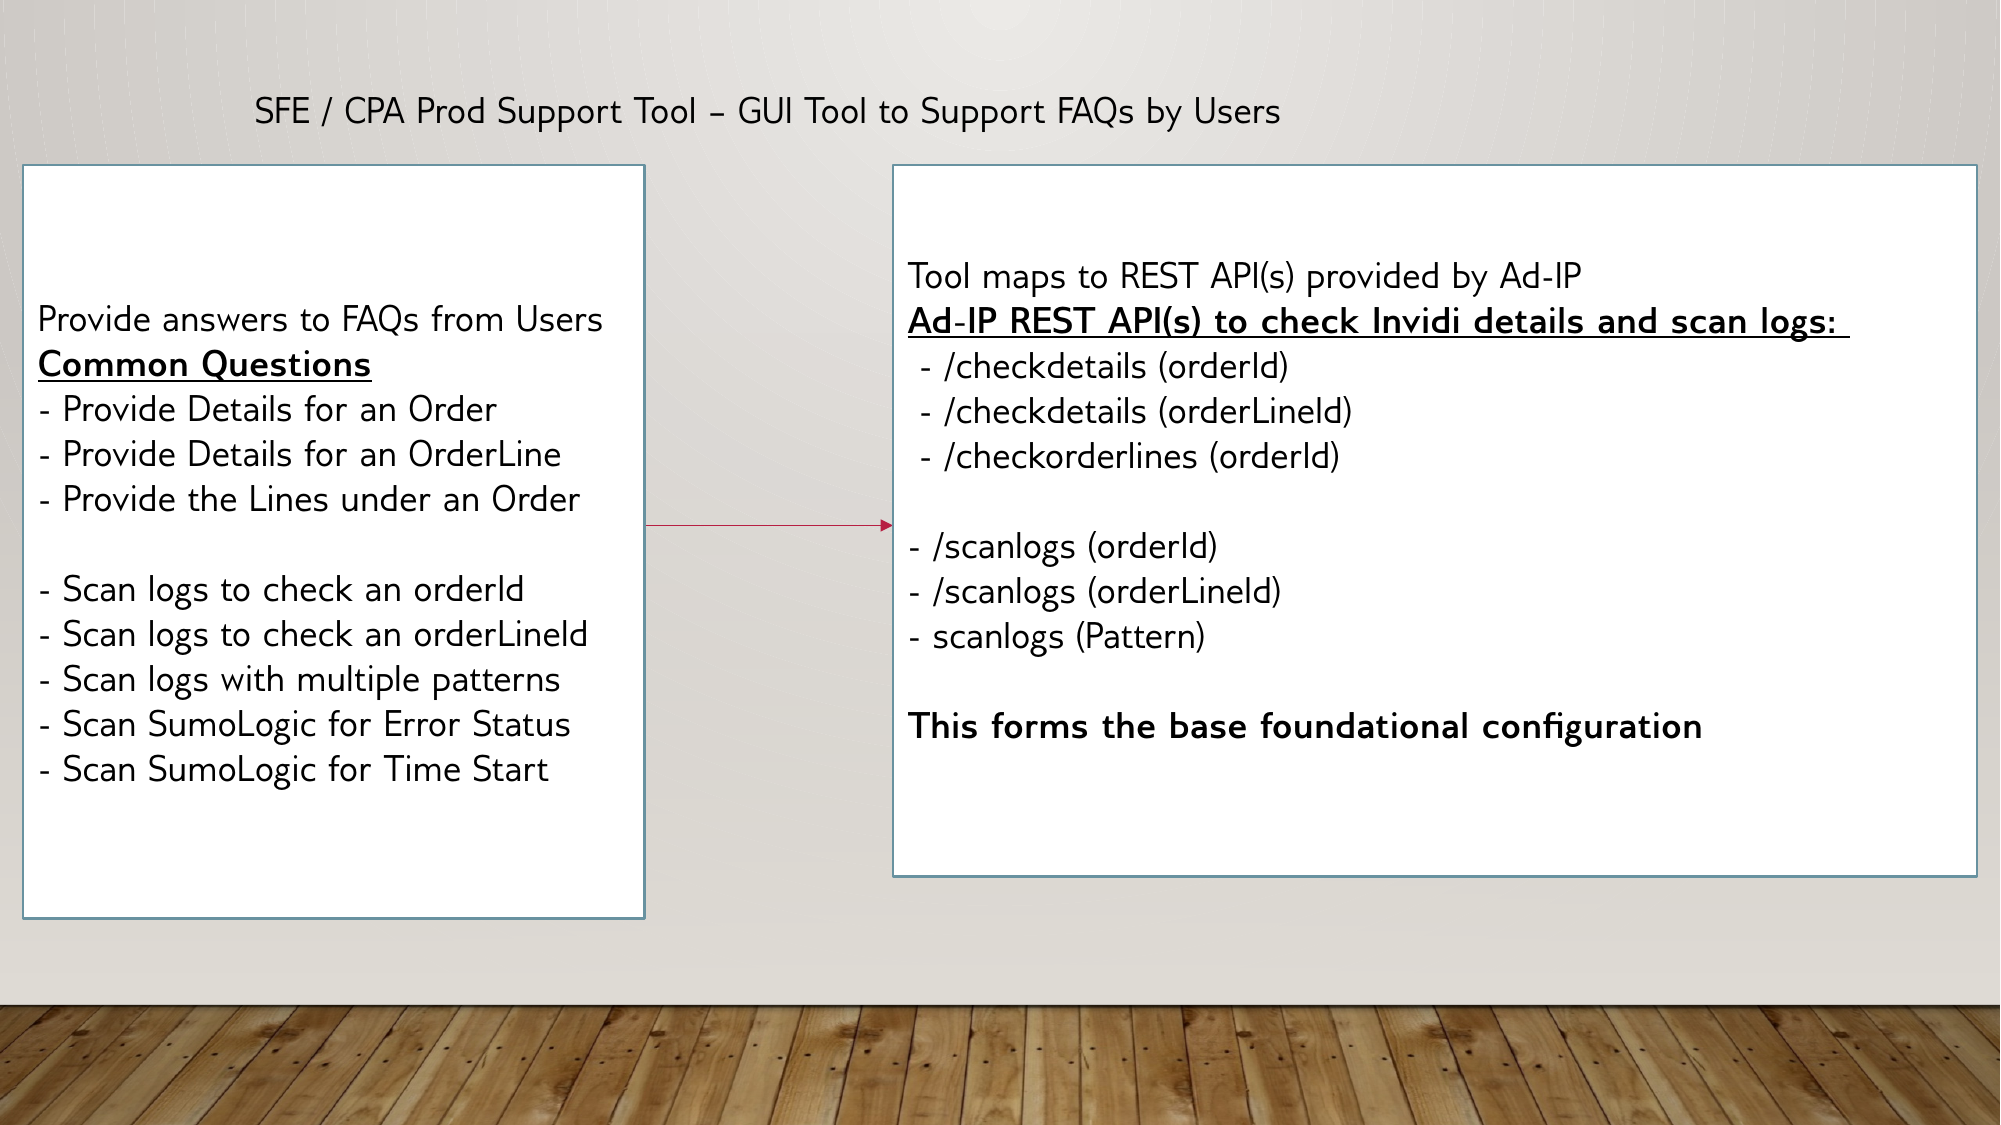

SFE / CPA Prod Support Tool – GUI Tool to Support FAQs by Users
Provide answers to FAQs from Users
Common Questions
- Provide Details for an Order
- Provide Details for an OrderLine
- Provide the Lines under an Order
- Scan logs to check an orderId
- Scan logs to check an orderLineId
- Scan logs with multiple patterns
- Scan SumoLogic for Error Status
- Scan SumoLogic for Time Start
Tool maps to REST API(s) provided by Ad-IP
Ad-IP REST API(s) to check Invidi details and scan logs:
 - /checkdetails (orderId)
 - /checkdetails (orderLineId)
 - /checkorderlines (orderId)
- /scanlogs (orderId)
- /scanlogs (orderLineId)
- scanlogs (Pattern)
This forms the base foundational configuration